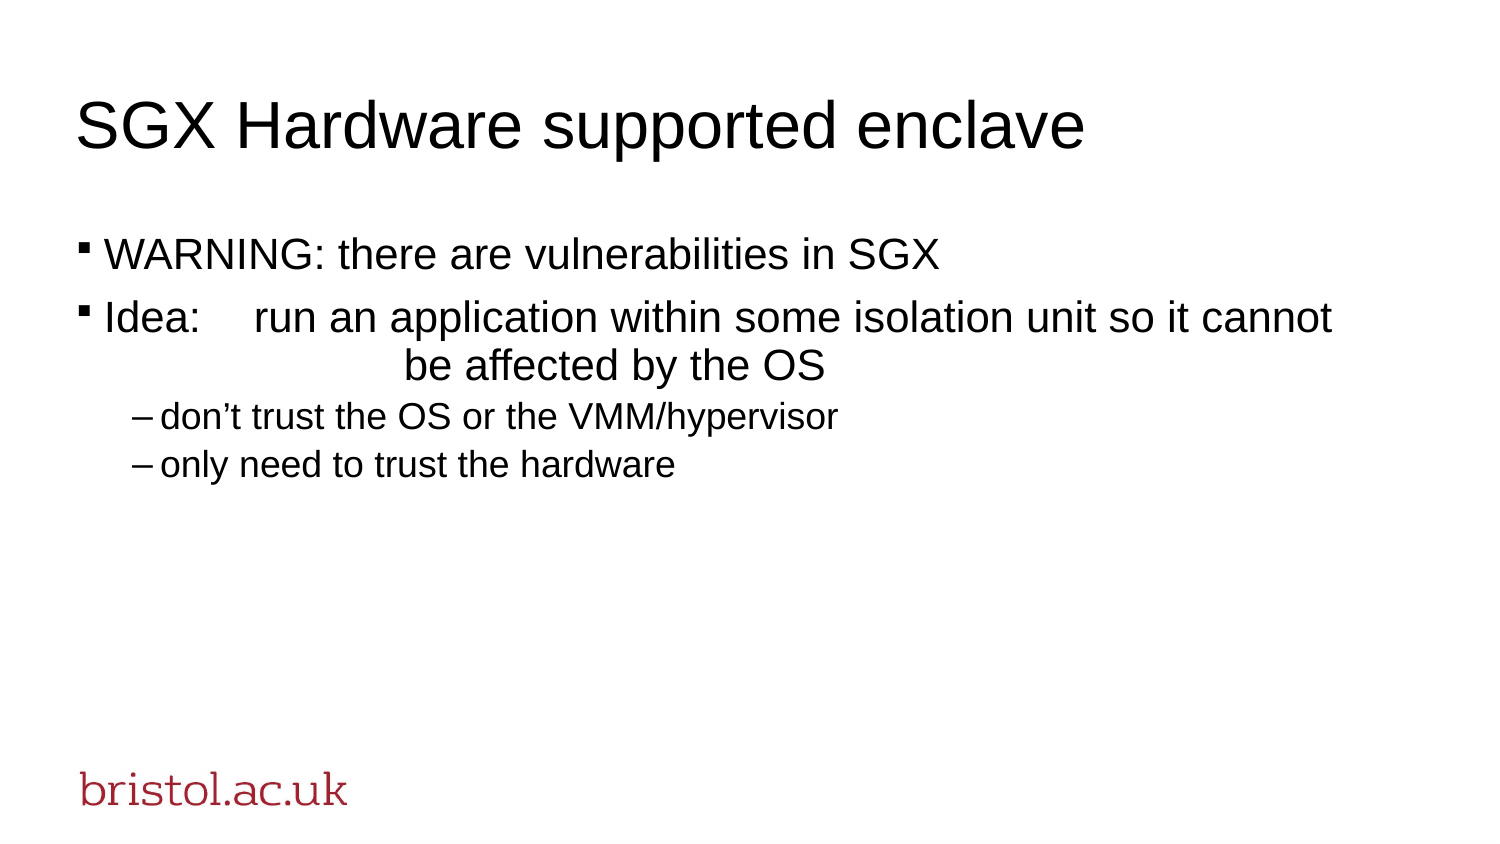

# SGX Hardware supported enclave
WARNING: there are vulnerabilities in SGX
Idea: 	run an application within some isolation unit so it cannot
		be affected by the OS
don’t trust the OS or the VMM/hypervisor
only need to trust the hardware